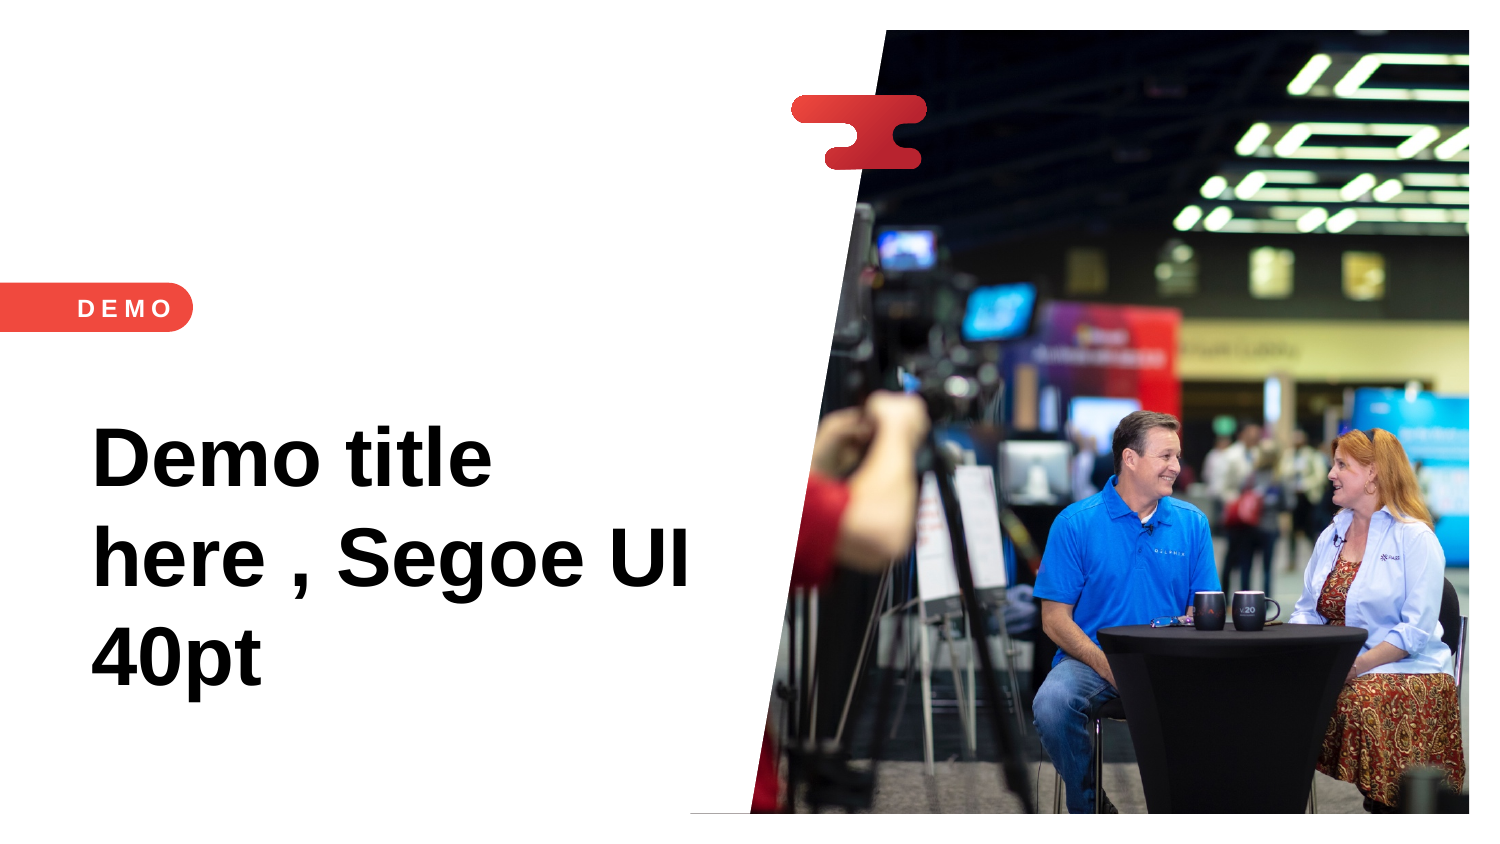

# Demo title here , Segoe UI 40pt